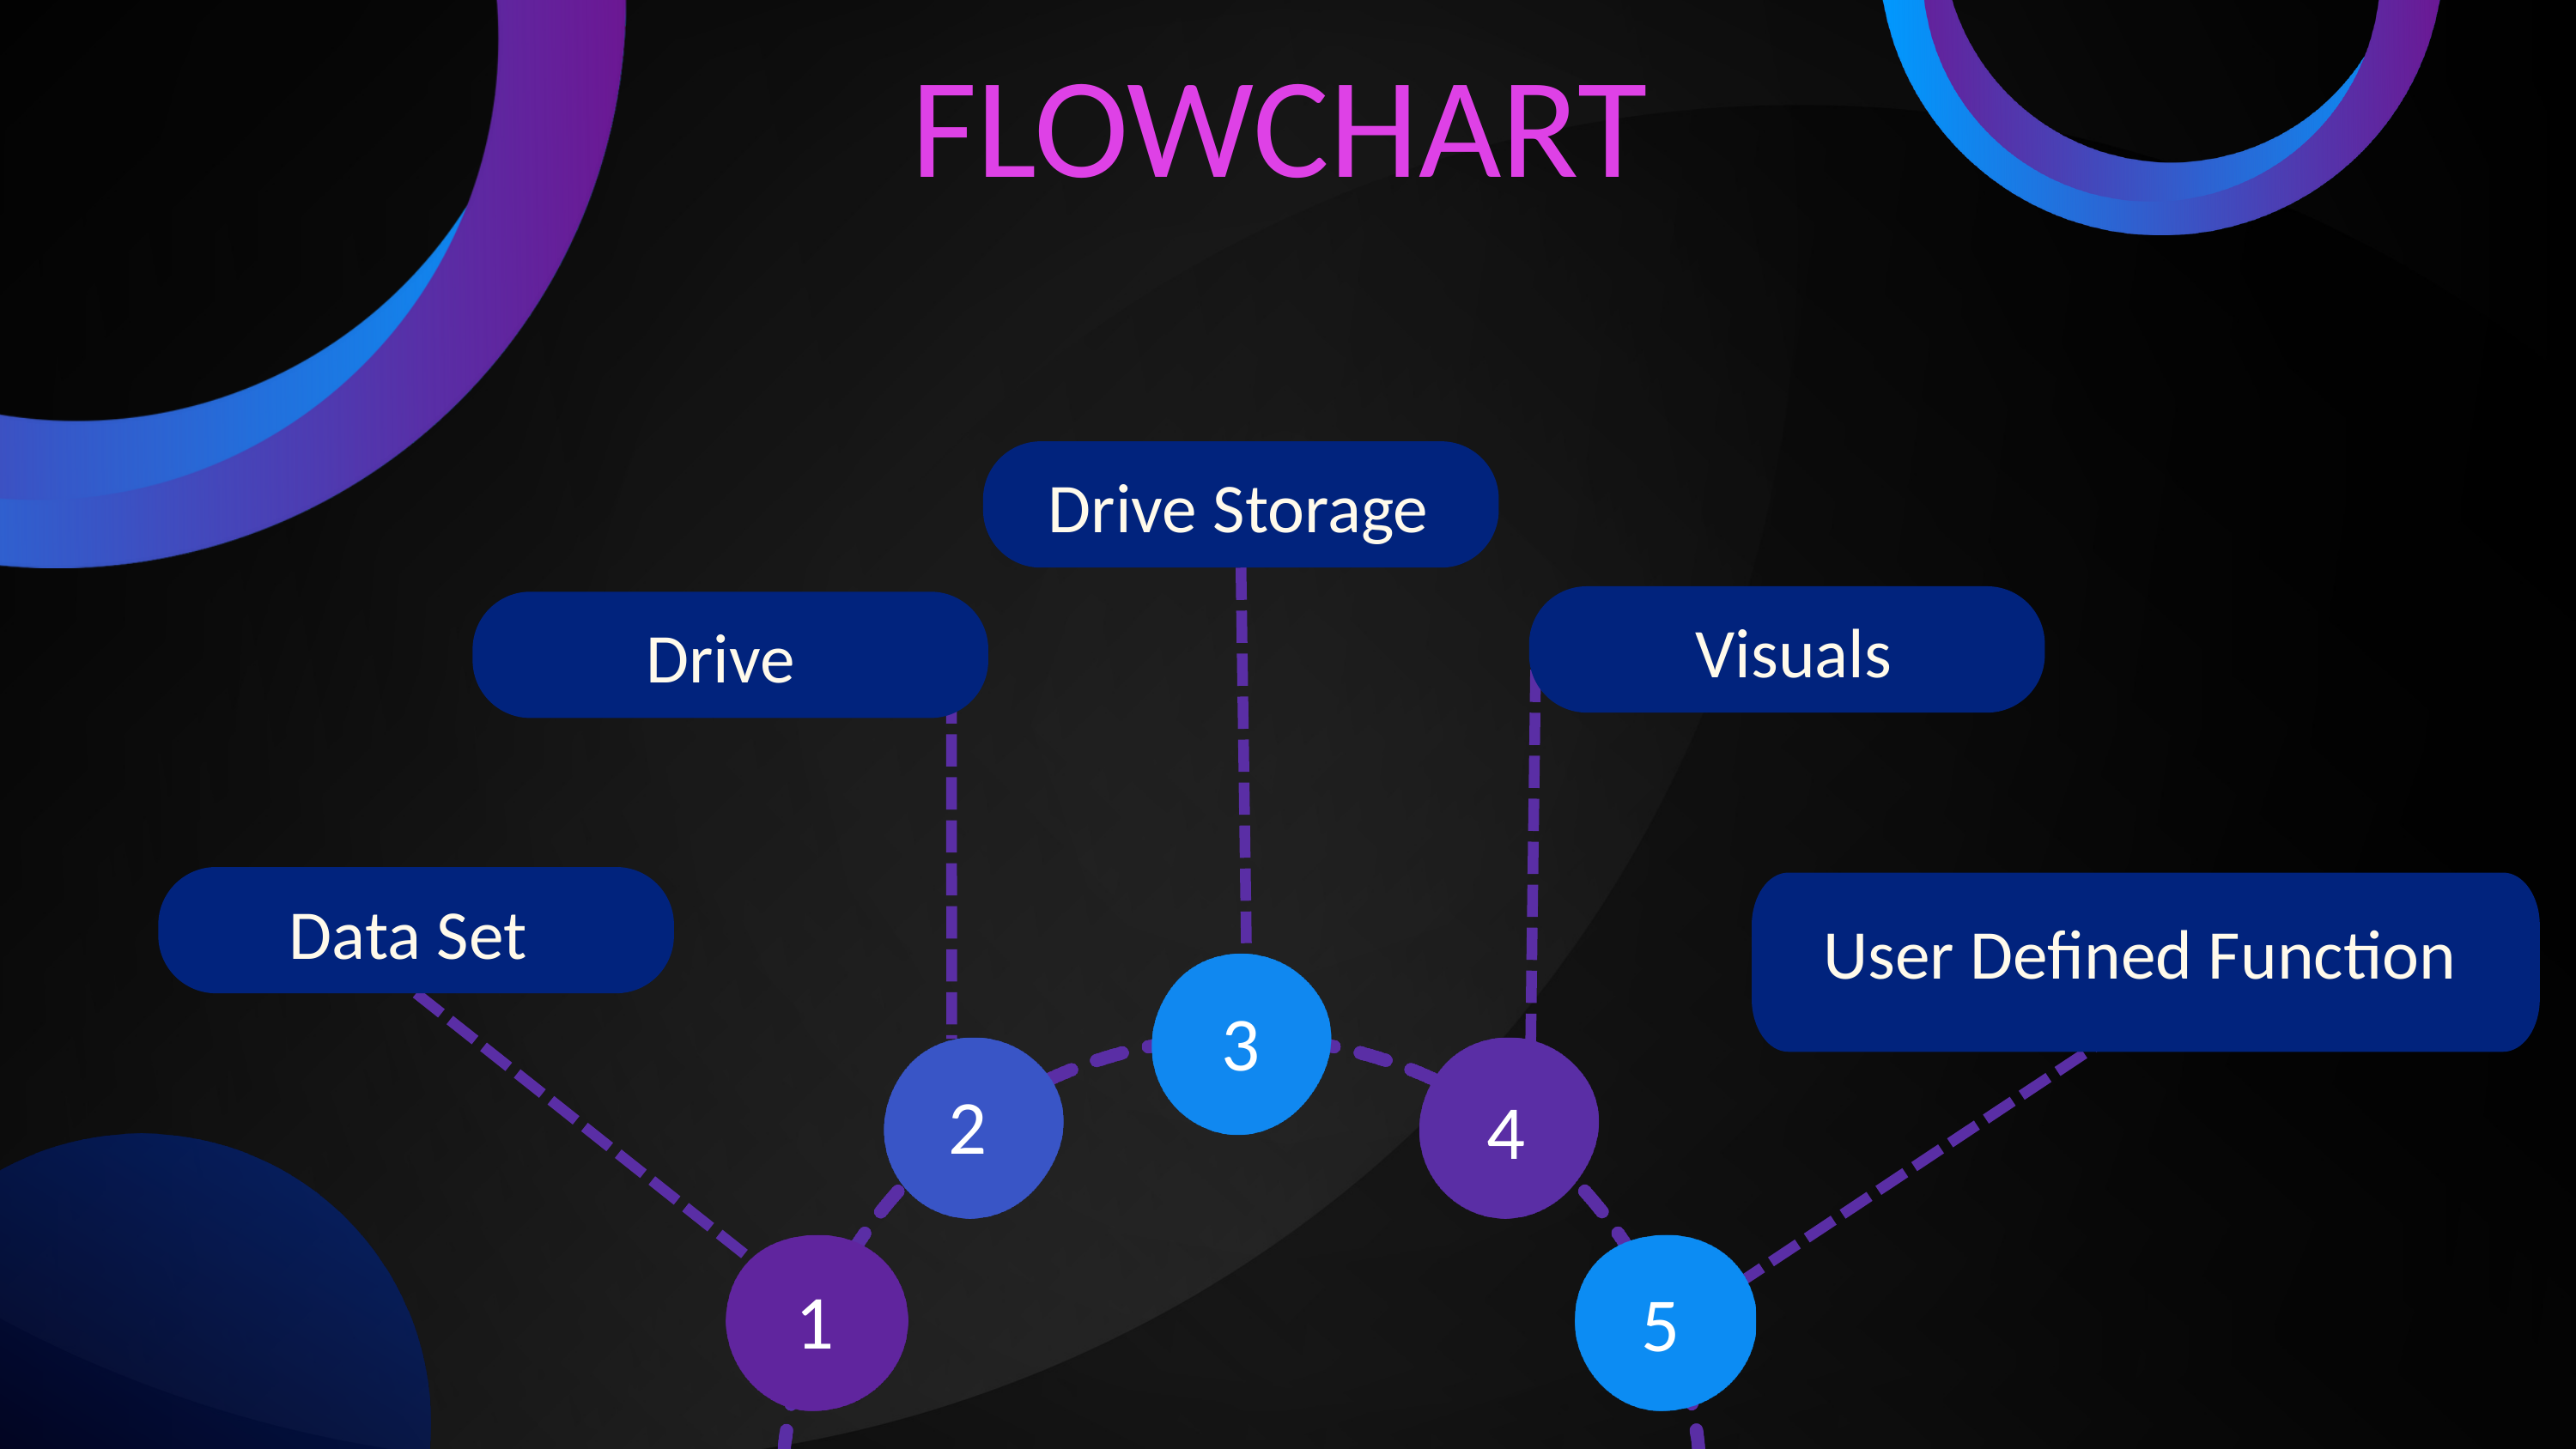

FLOWCHART

Drive Storage

Visuals

Drive

Data Set

User Defined Function

3

2
4

1
5